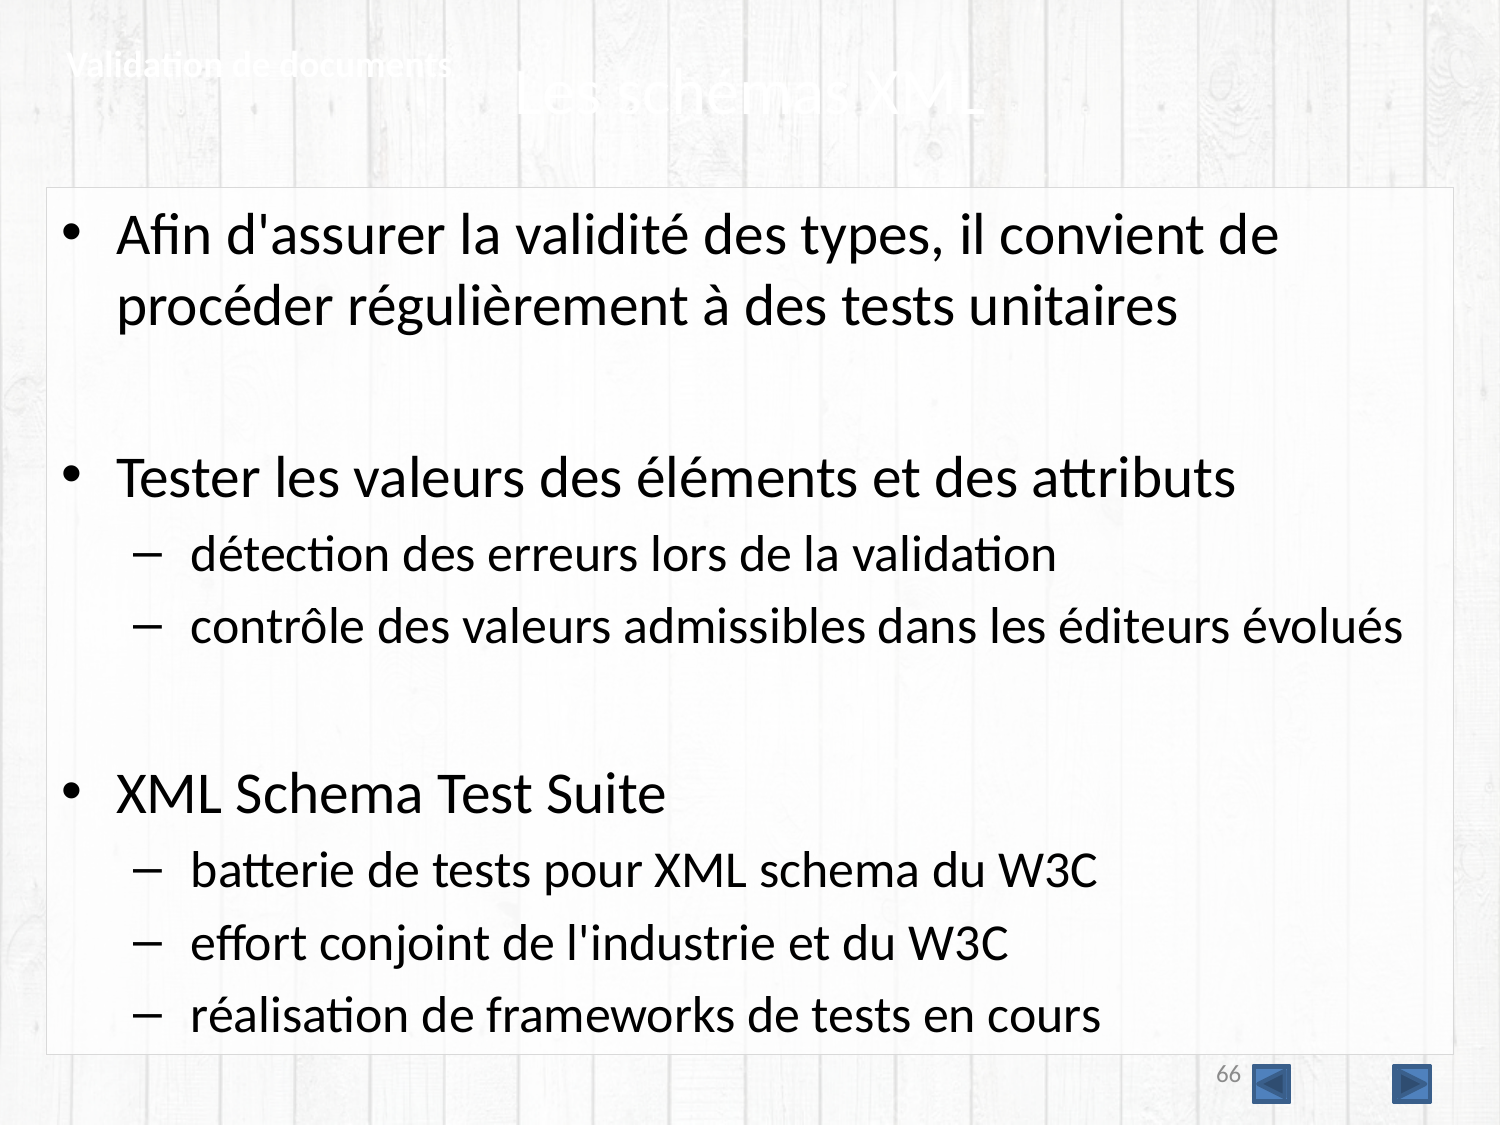

Validation de documents
# Les schémas XML
Afin d'assurer la validité des types, il convient de procéder régulièrement à des tests unitaires

Tester les valeurs des éléments et des attributs
 détection des erreurs lors de la validation
 contrôle des valeurs admissibles dans les éditeurs évolués

XML Schema Test Suite
 batterie de tests pour XML schema du W3C
 effort conjoint de l'industrie et du W3C
 réalisation de frameworks de tests en cours
66